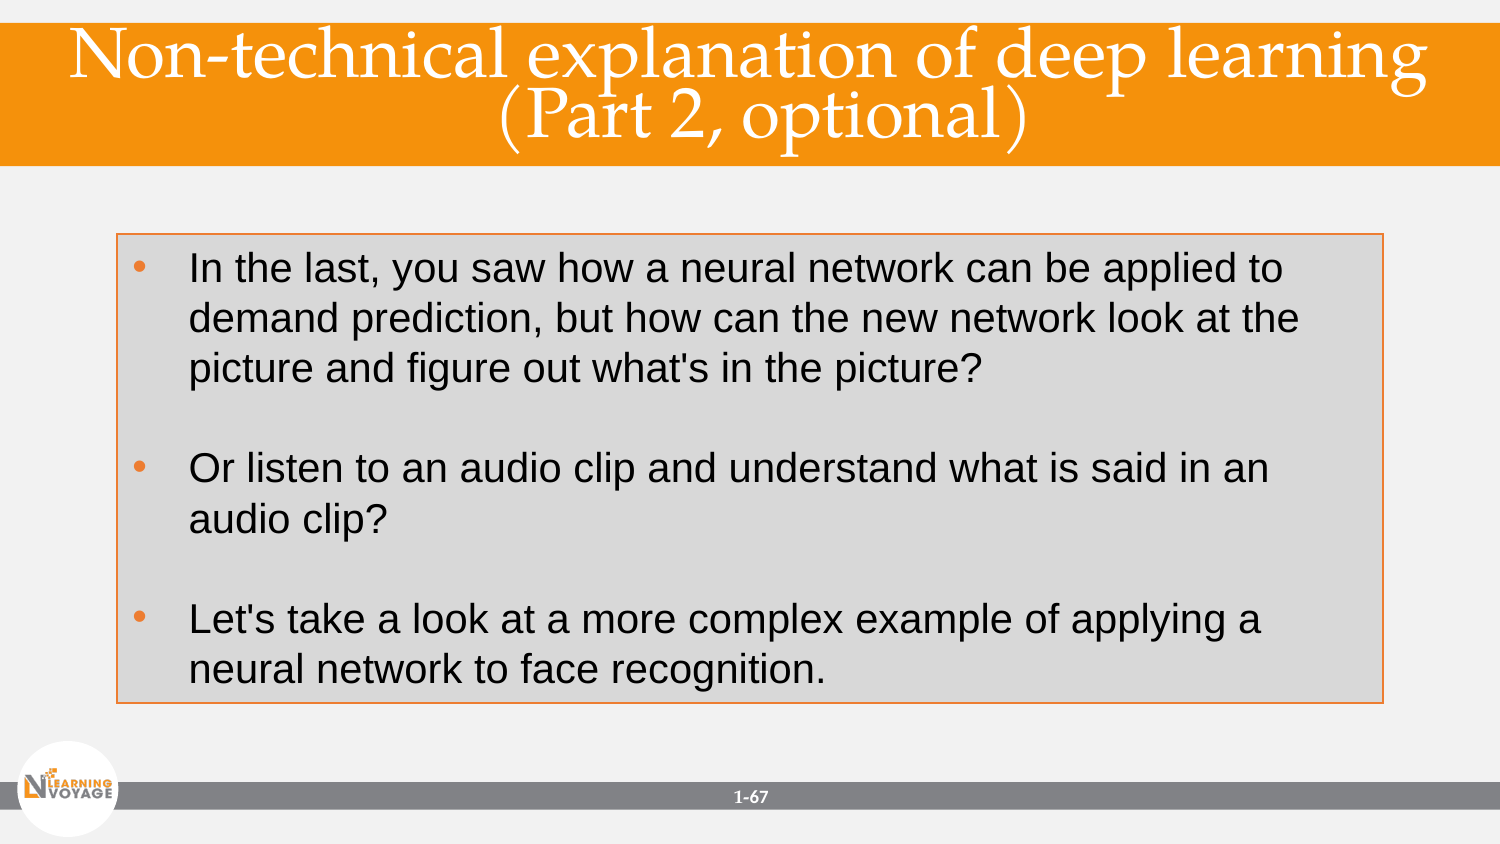

Non-technical explanation of deep learning (Part 2, optional)
In the last, you saw how a neural network can be applied to demand prediction, but how can the new network look at the picture and figure out what's in the picture?

Or listen to an audio clip and understand what is said in an audio clip?

Let's take a look at a more complex example of applying a neural network to face recognition.
1-67